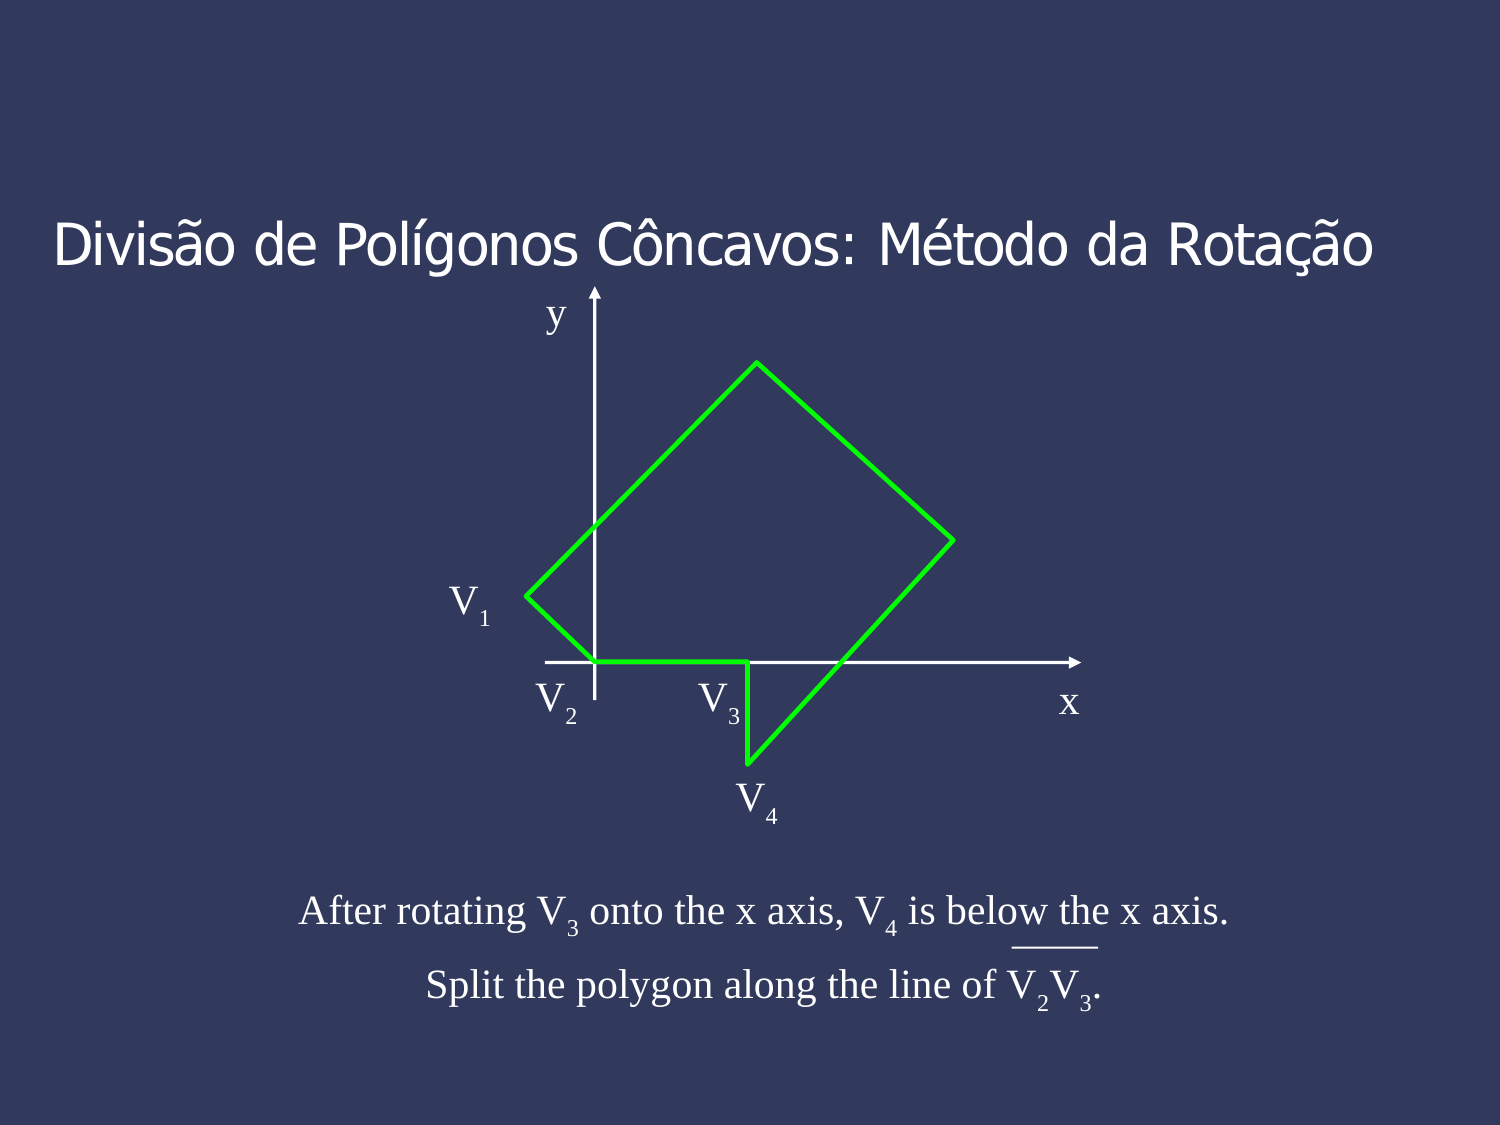

Divisão de Polígonos Côncavos: Método da Rotação
y

x

V1
V2
V3
V4
After rotating V3 onto the x axis, V4 is below the x axis.
Split the polygon along the line of V2V3.